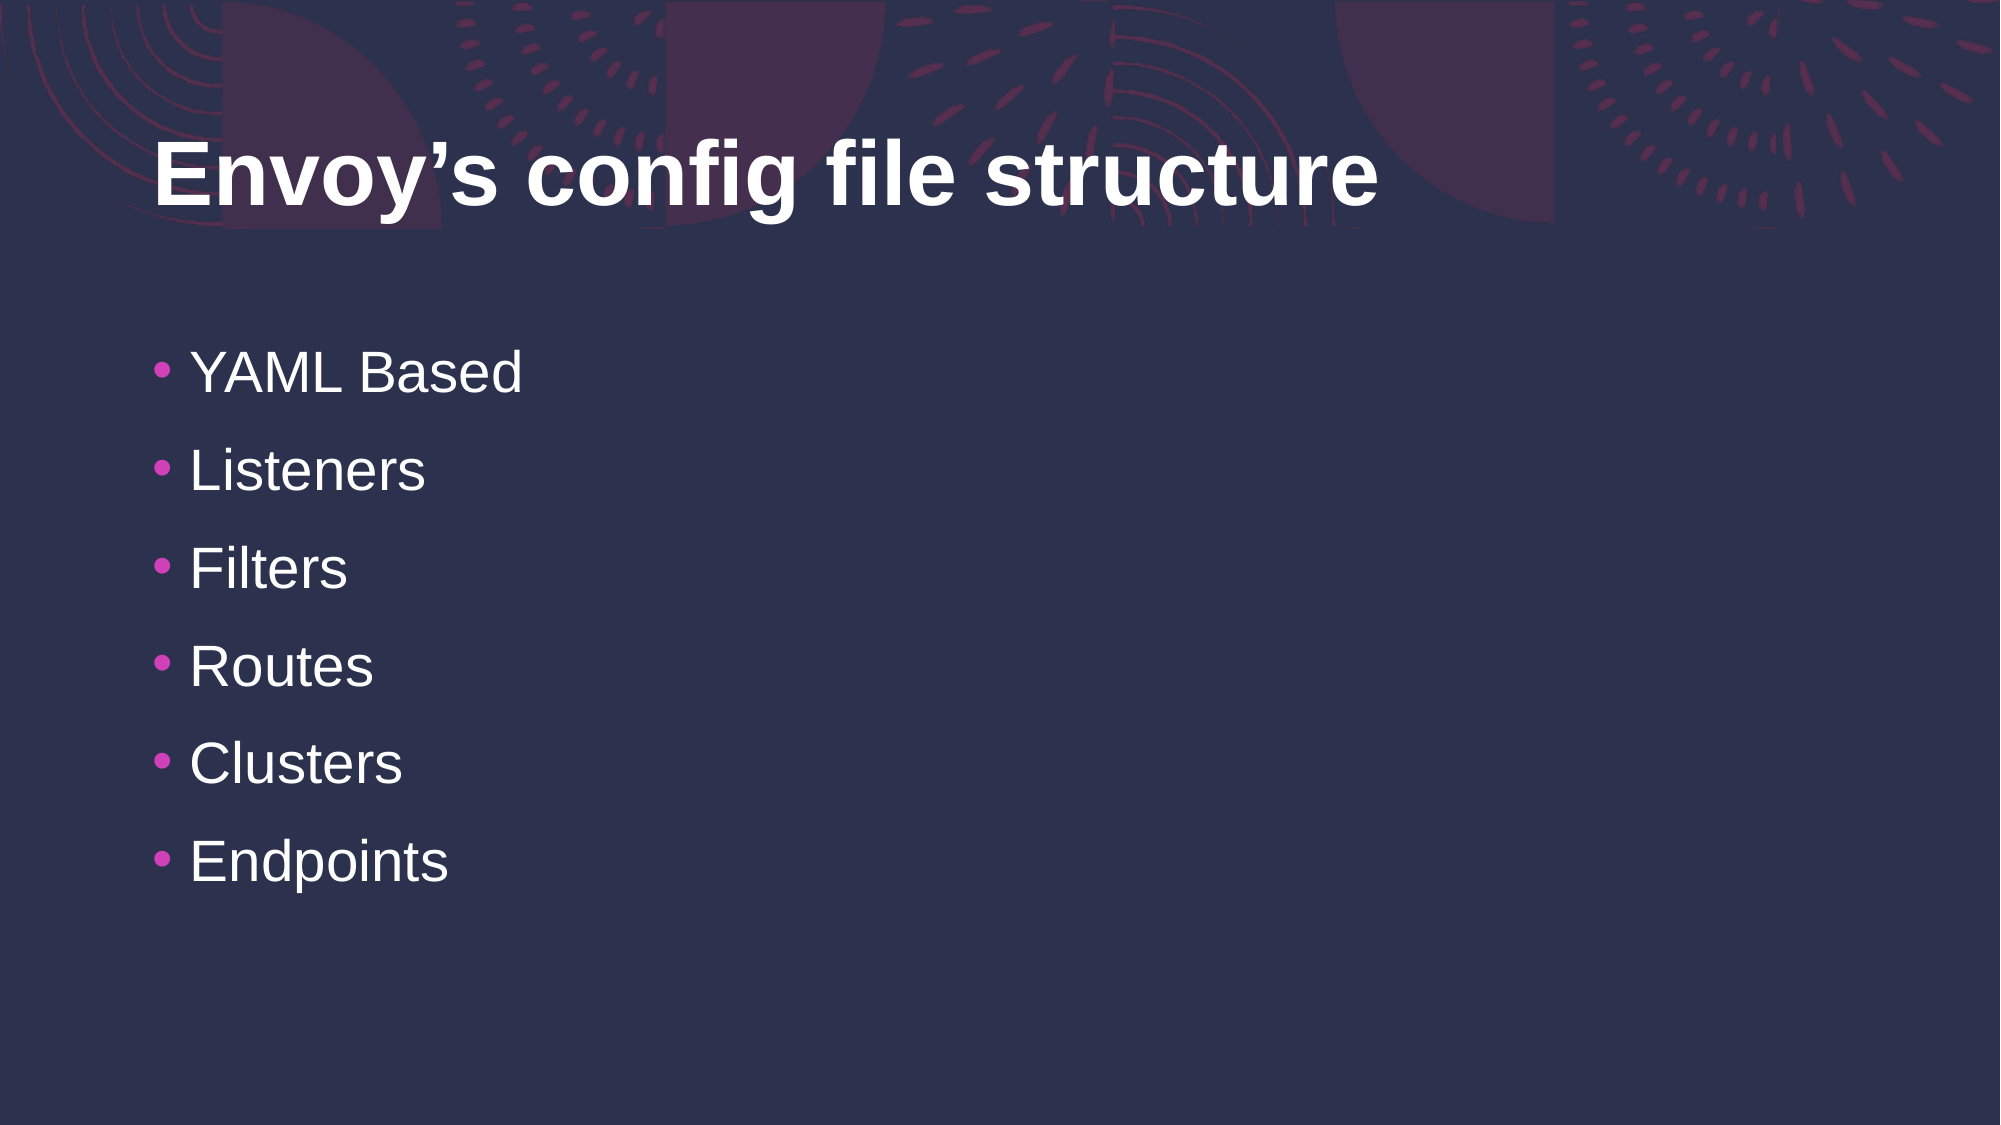

# Envoy’s config file structure
YAML Based
Listeners
Filters
Routes
Clusters
Endpoints